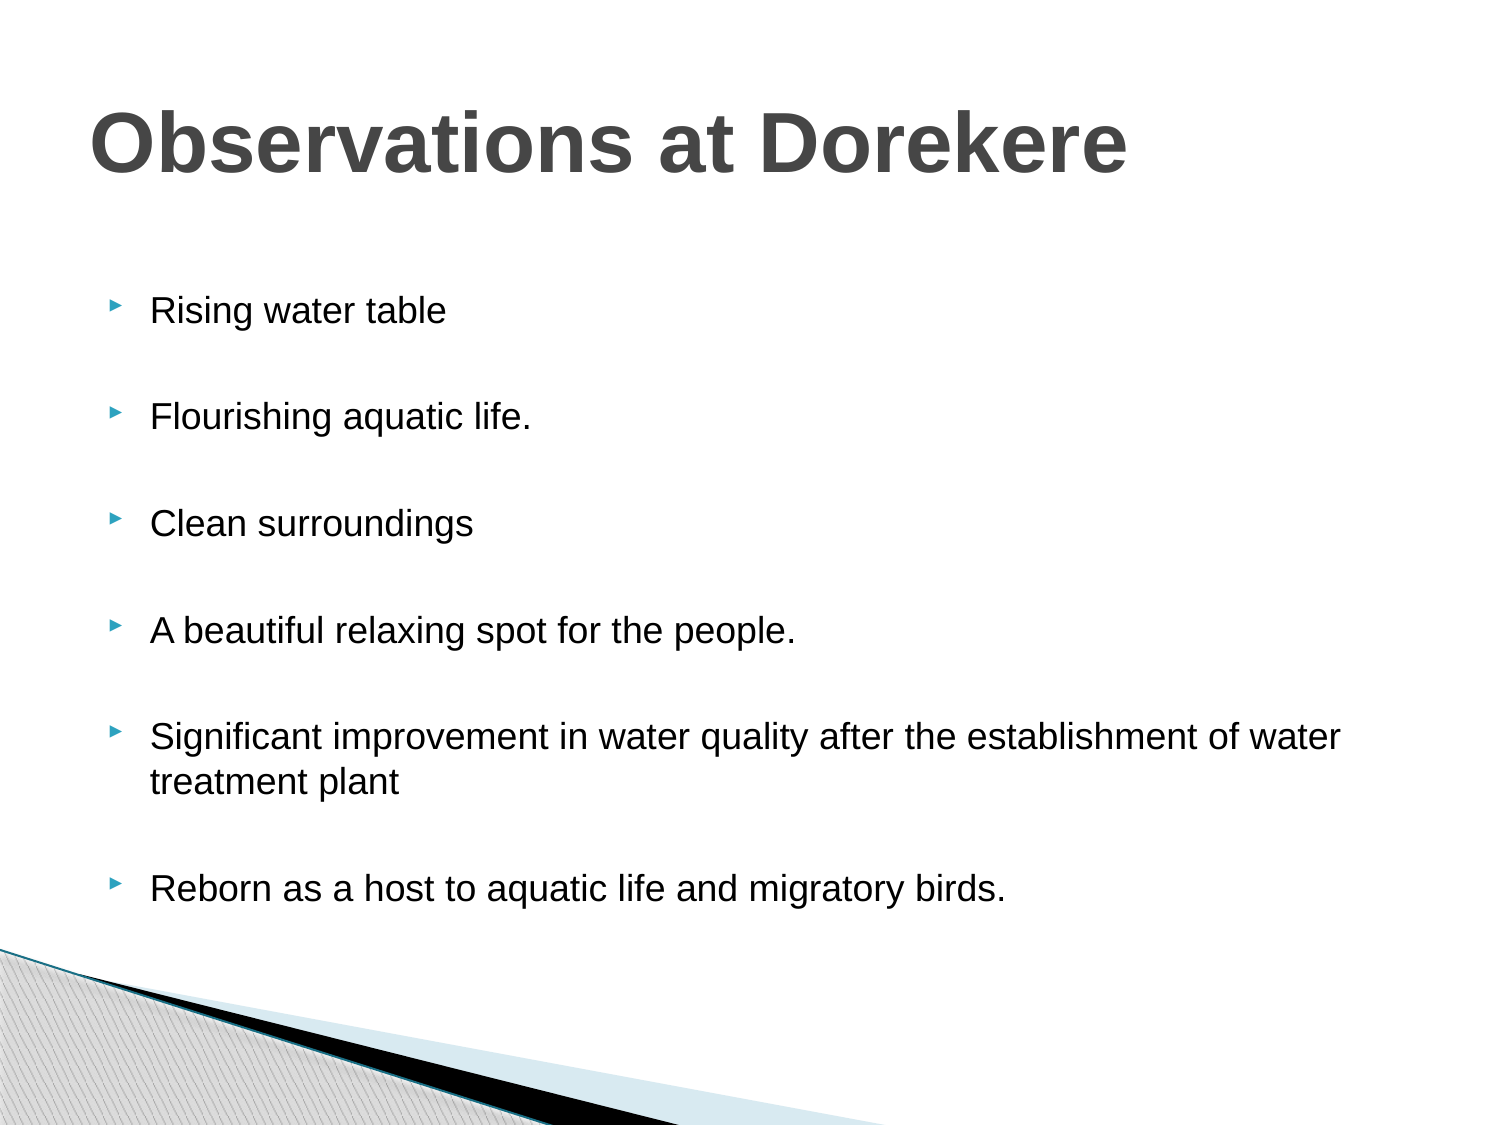

# Observations at Dorekere

Rising water table

Flourishing aquatic life.

Clean surroundings

A beautiful relaxing spot for the people.

Significant improvement in water quality after the establishment of water treatment plant

Reborn as a host to aquatic life and migratory birds.